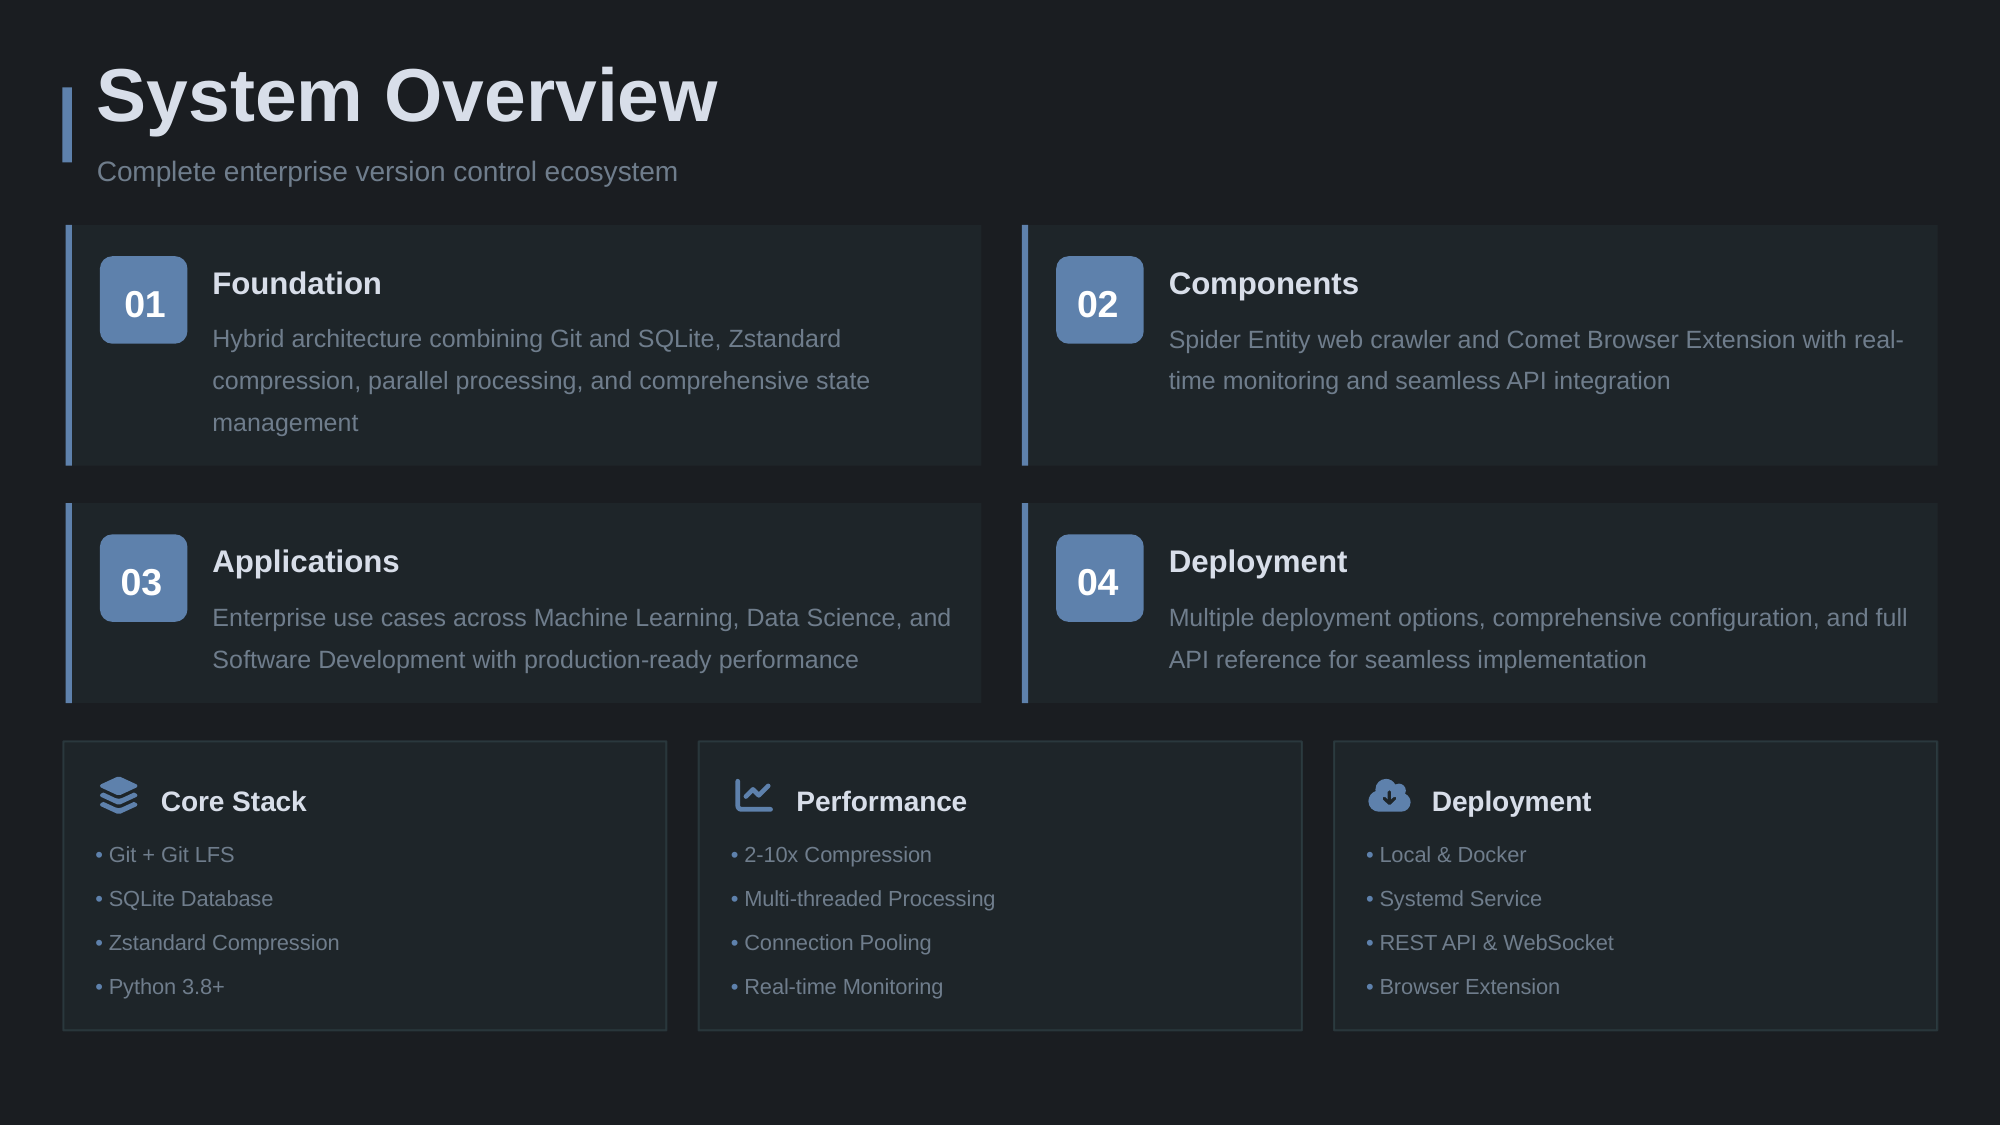

System Overview

Complete enterprise version control ecosystem

Foundation

Components
01
02
Hybrid architecture combining Git and SQLite, Zstandard compression, parallel processing, and comprehensive state management
Spider Entity web crawler and Comet Browser Extension with real-time monitoring and seamless API integration

Applications

Deployment
03
04
Enterprise use cases across Machine Learning, Data Science, and Software Development with production-ready performance
Multiple deployment options, comprehensive configuration, and full API reference for seamless implementation

Core Stack
Performance
Deployment

• Git + Git LFS
• 2-10x Compression
• Local & Docker
• SQLite Database
• Multi-threaded Processing
• Systemd Service
• Zstandard Compression
• Connection Pooling
• REST API & WebSocket
• Python 3.8+
• Real-time Monitoring
• Browser Extension